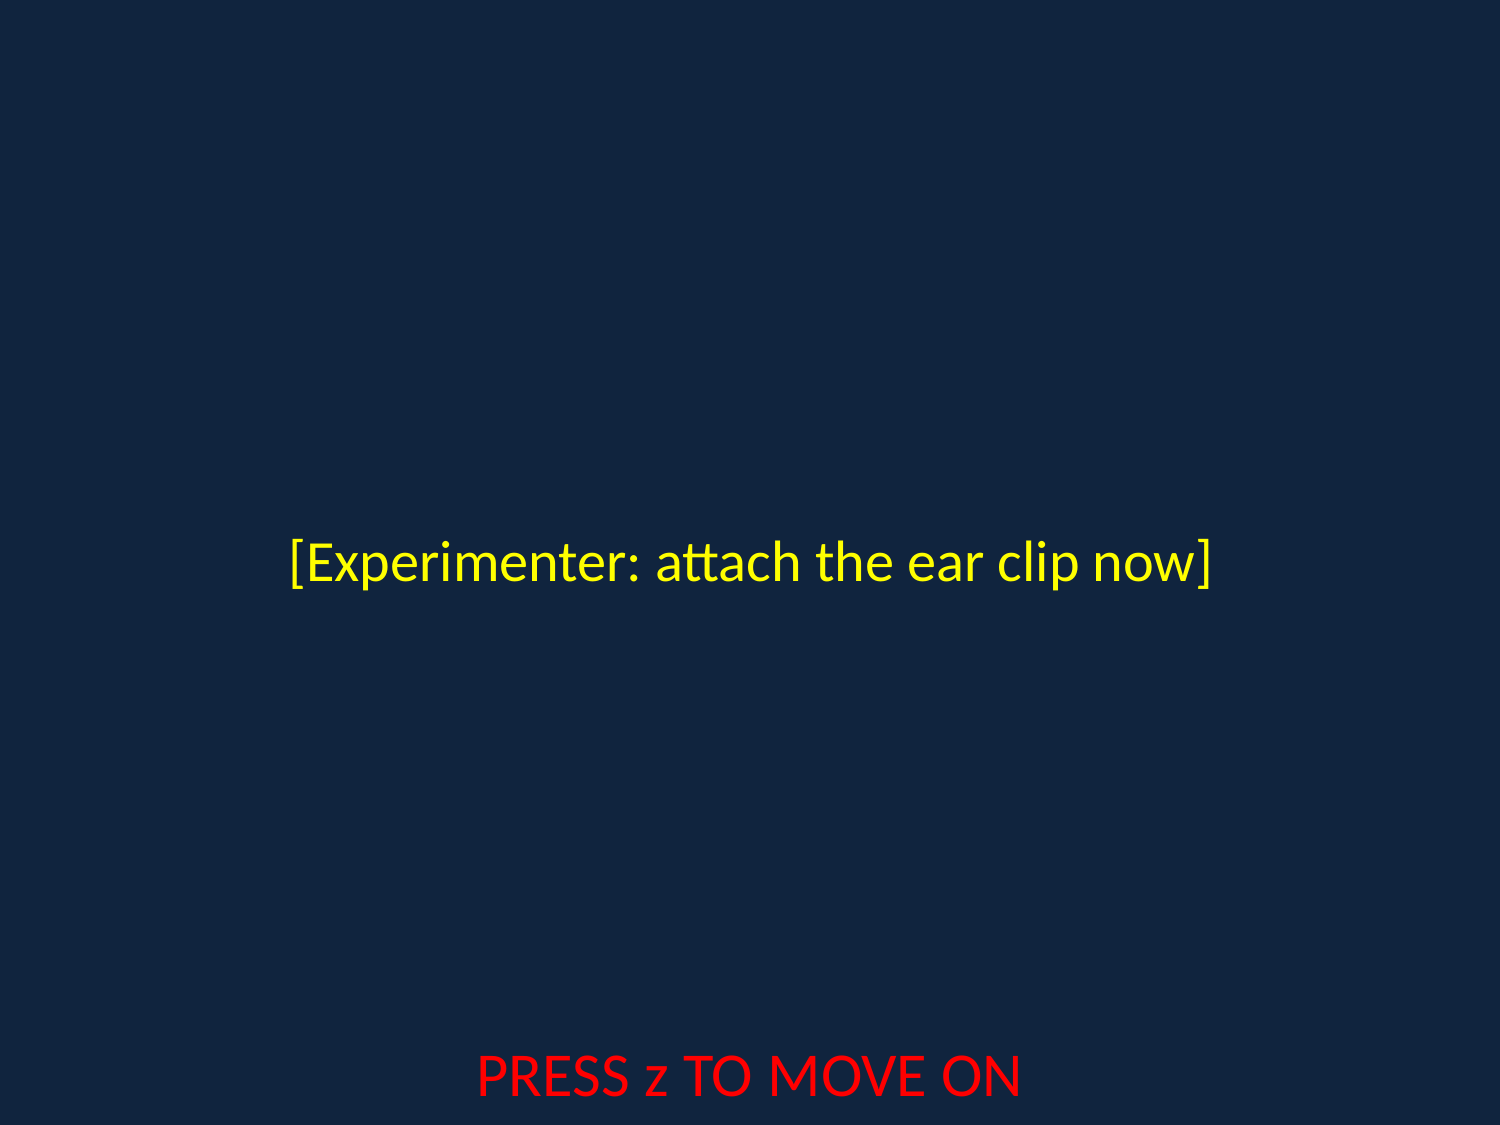

[Experimenter: attach the ear clip now]

PRESS z TO MOVE ON